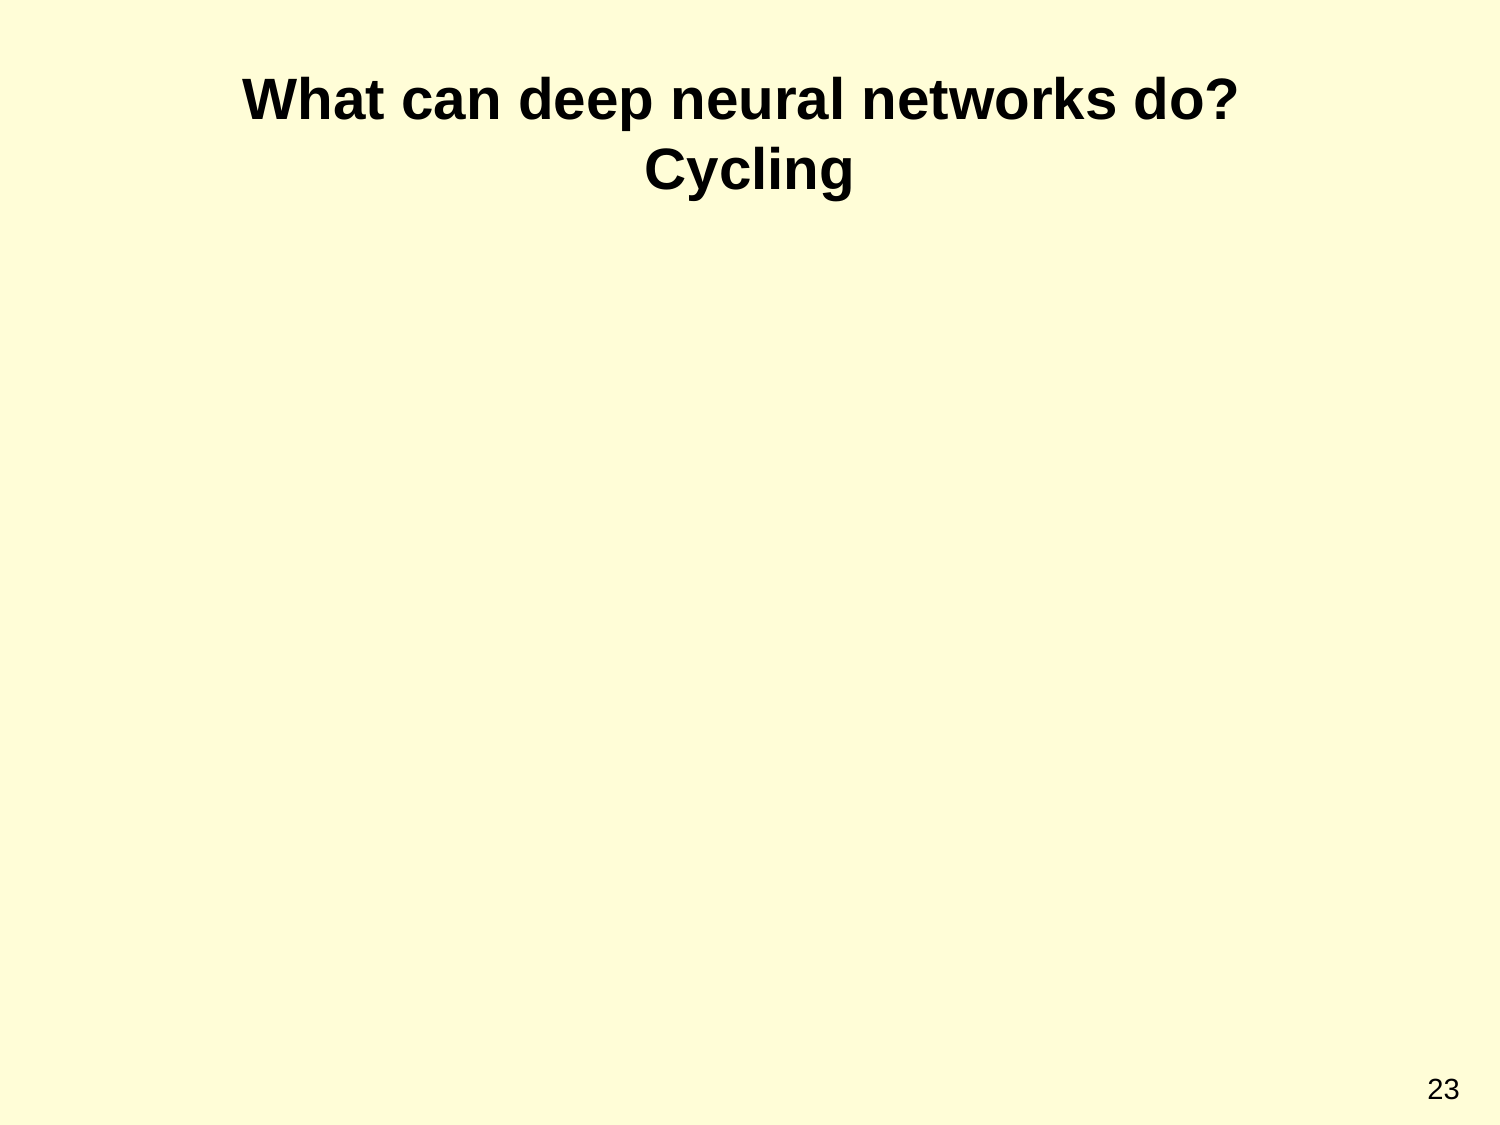

# What can deep neural networks do? Cycling

23